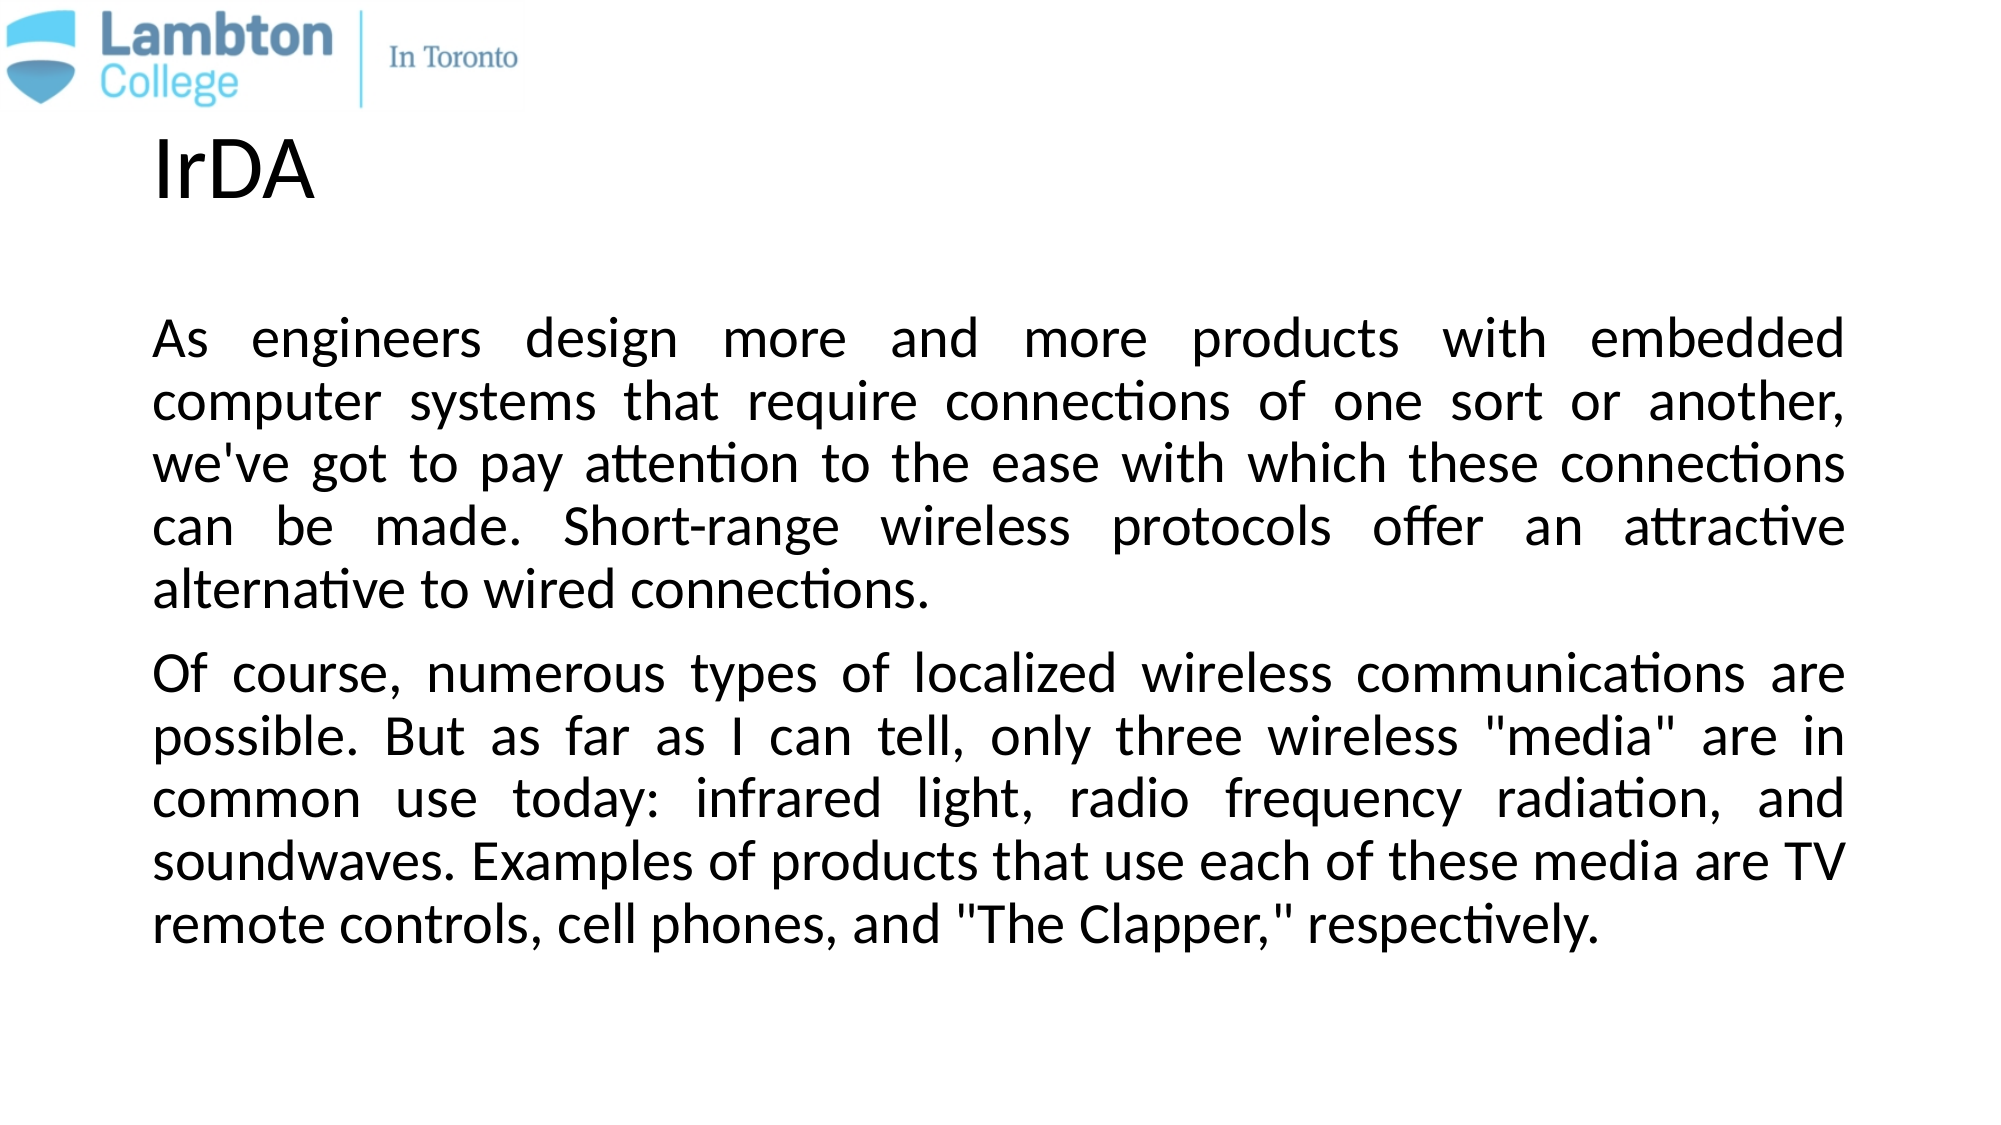

# IrDA
As engineers design more and more products with embedded computer systems that require connections of one sort or another, we've got to pay attention to the ease with which these connections can be made. Short-range wireless protocols offer an attractive alternative to wired connections.
Of course, numerous types of localized wireless communications are possible. But as far as I can tell, only three wireless "media" are in common use today: infrared light, radio frequency radiation, and soundwaves. Examples of products that use each of these media are TV remote controls, cell phones, and "The Clapper," respectively.